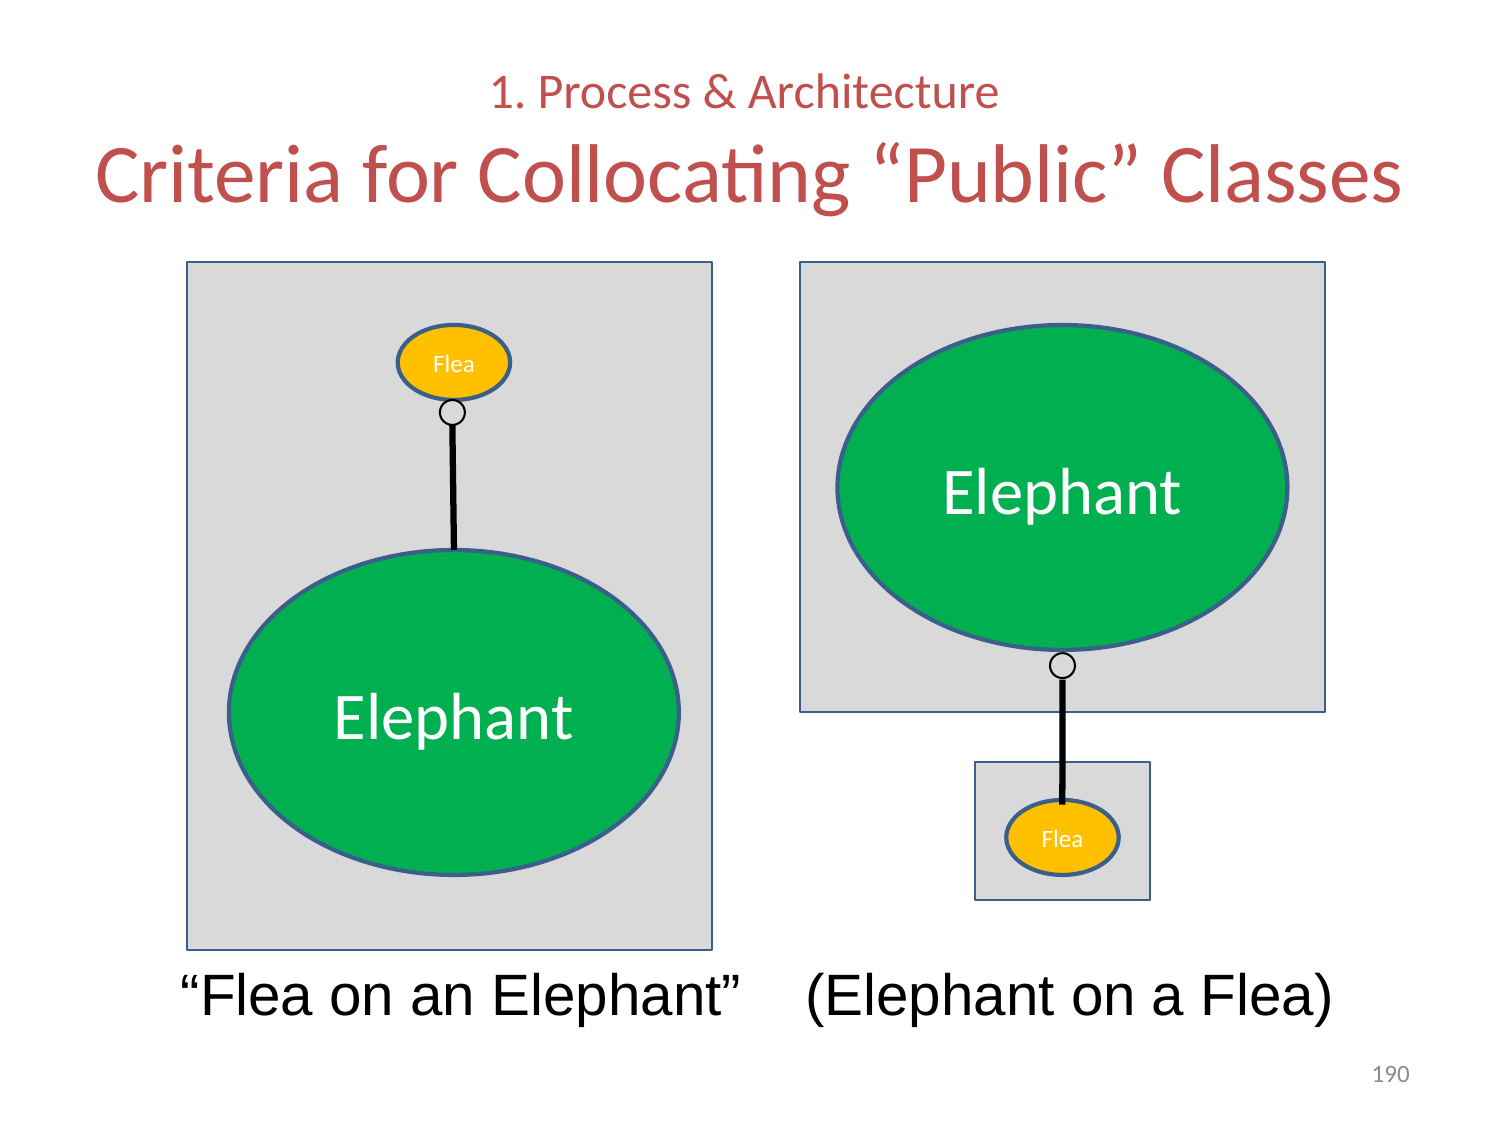

# 1. Process & Architecture Criteria for Collocating “Public” Classes

Flea
Elephant

Elephant

Flea
“Flea on an Elephant”
(Elephant on a Flea)
190